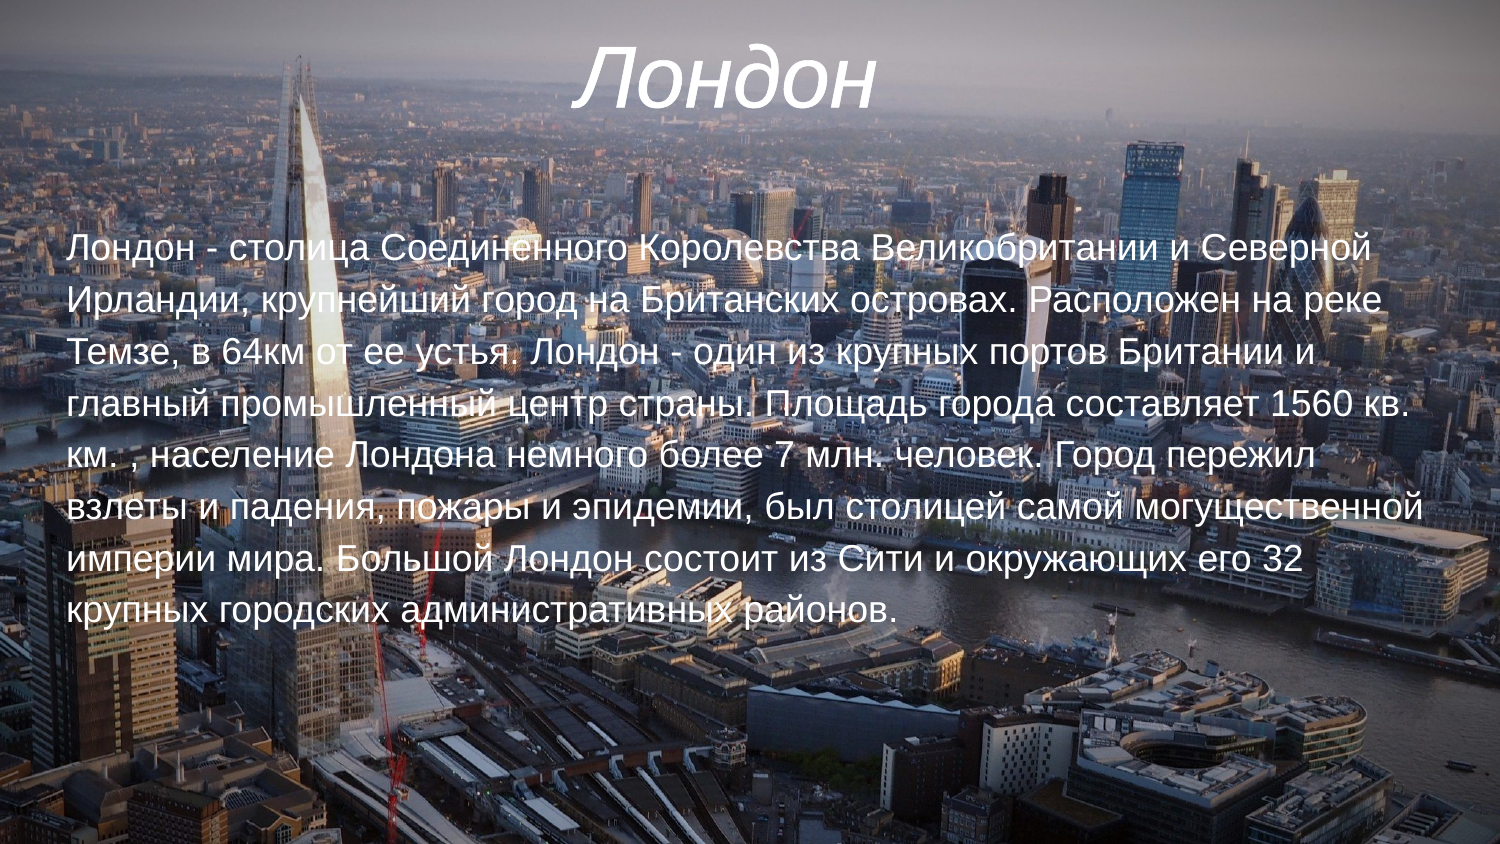

# Лондон
Лондон - столица Соединенного Королевства Великобритании и Северной Ирландии, крупнейший город на Британских островах. Расположен на реке Темзе, в 64км от ее устья. Лондон - один из крупных портов Британии и главный промышленный центр страны. Площадь города составляет 1560 кв. км. , население Лондона немного более 7 млн. человек. Город пережил взлеты и падения, пожары и эпидемии, был столицей самой могущественной империи мира. Большой Лондон состоит из Сити и окружающих его 32 крупных городских административных районов.